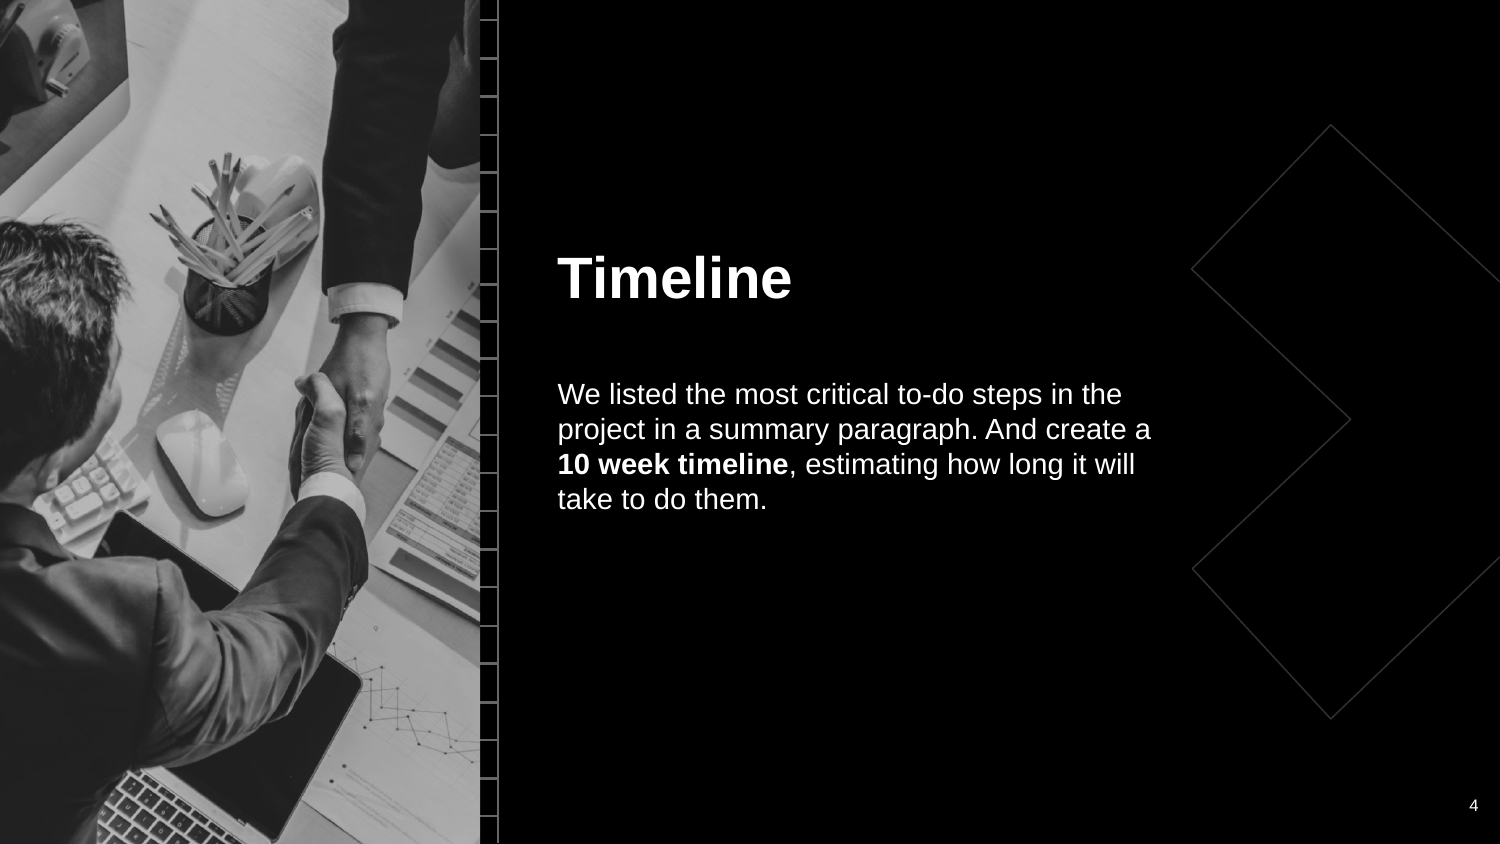

# Timeline
We listed the most critical to-do steps in the project in a summary paragraph. And create a 10 week timeline, estimating how long it will take to do them.
4